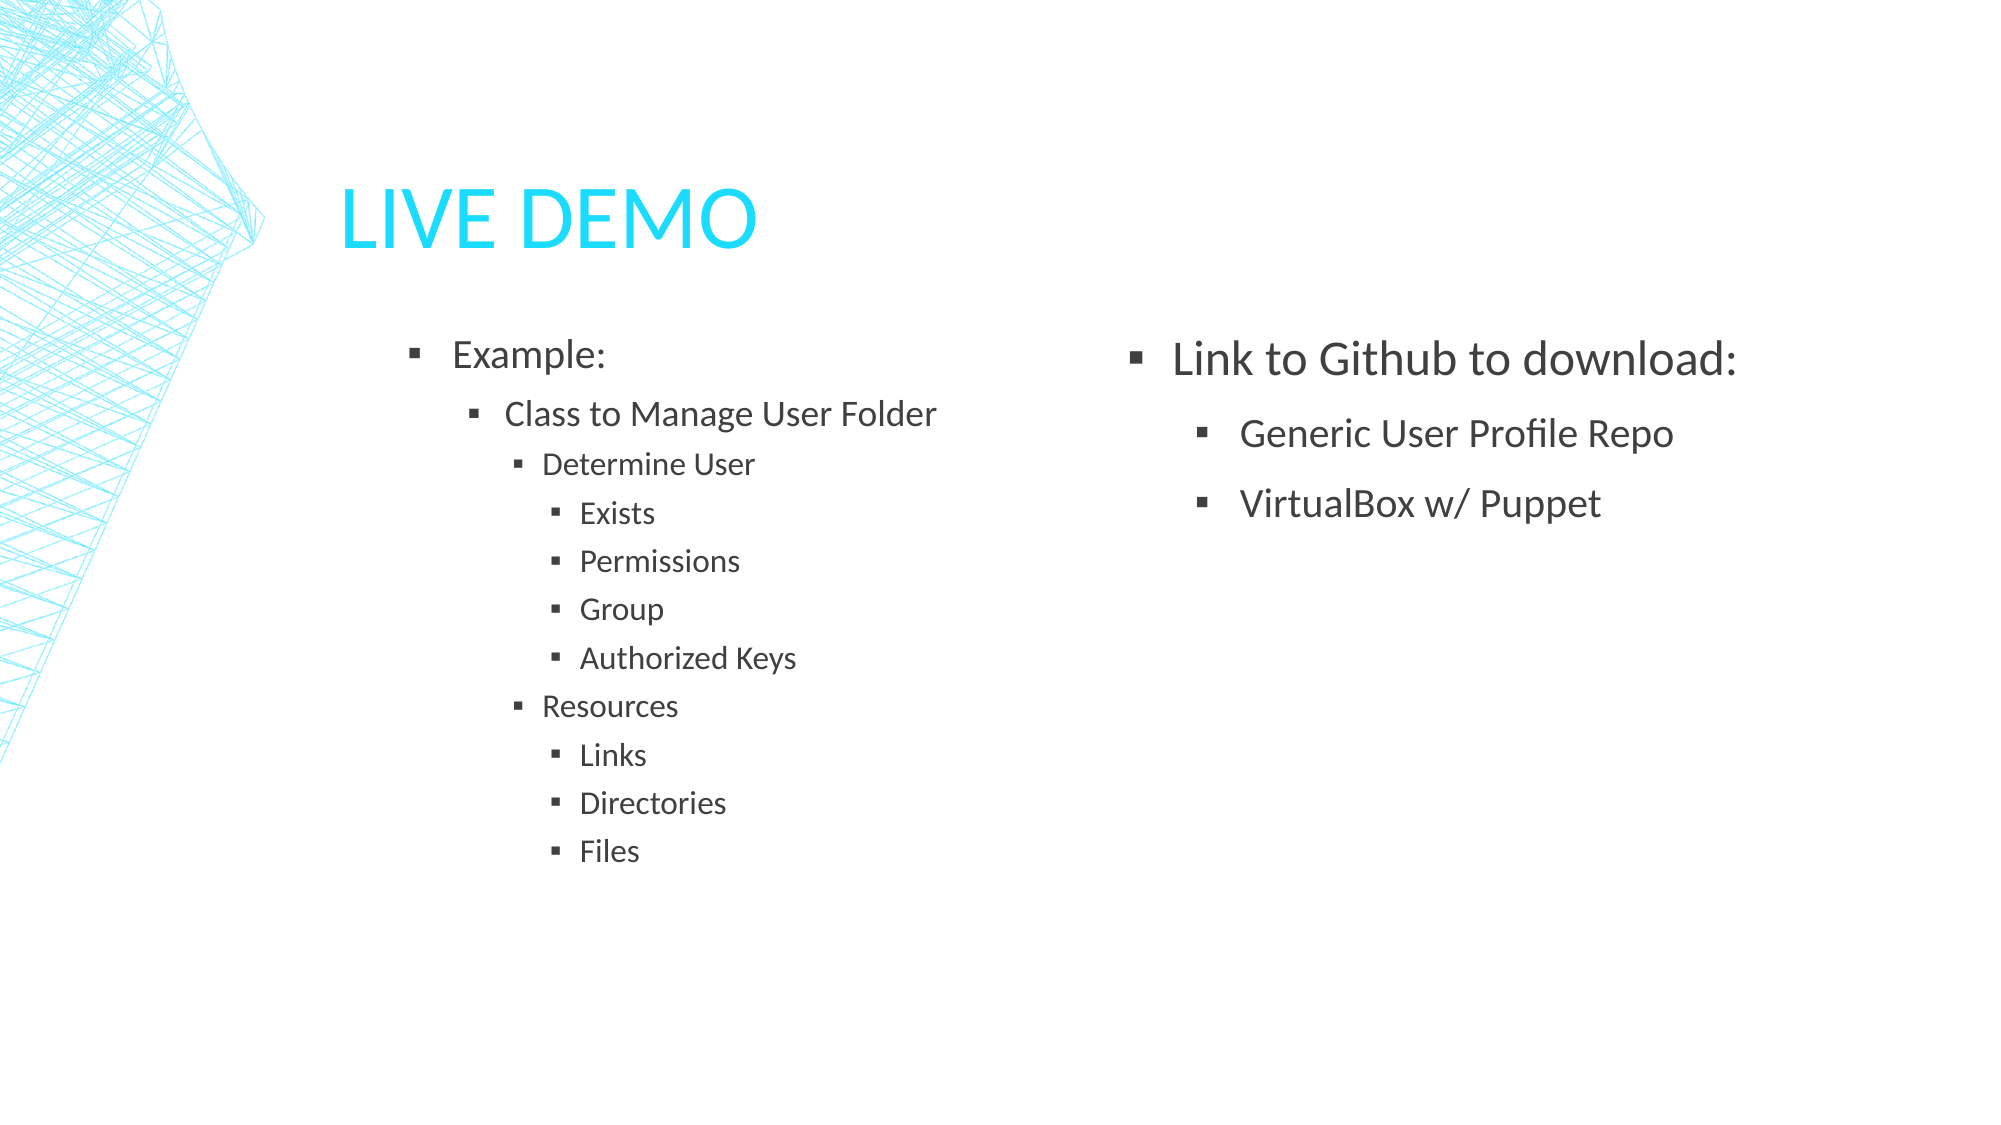

# Live Demo
Example:
Class to Manage User Folder
Determine User
Exists
Permissions
Group
Authorized Keys
Resources
Links
Directories
Files
Link to Github to download:
Generic User Profile Repo
VirtualBox w/ Puppet